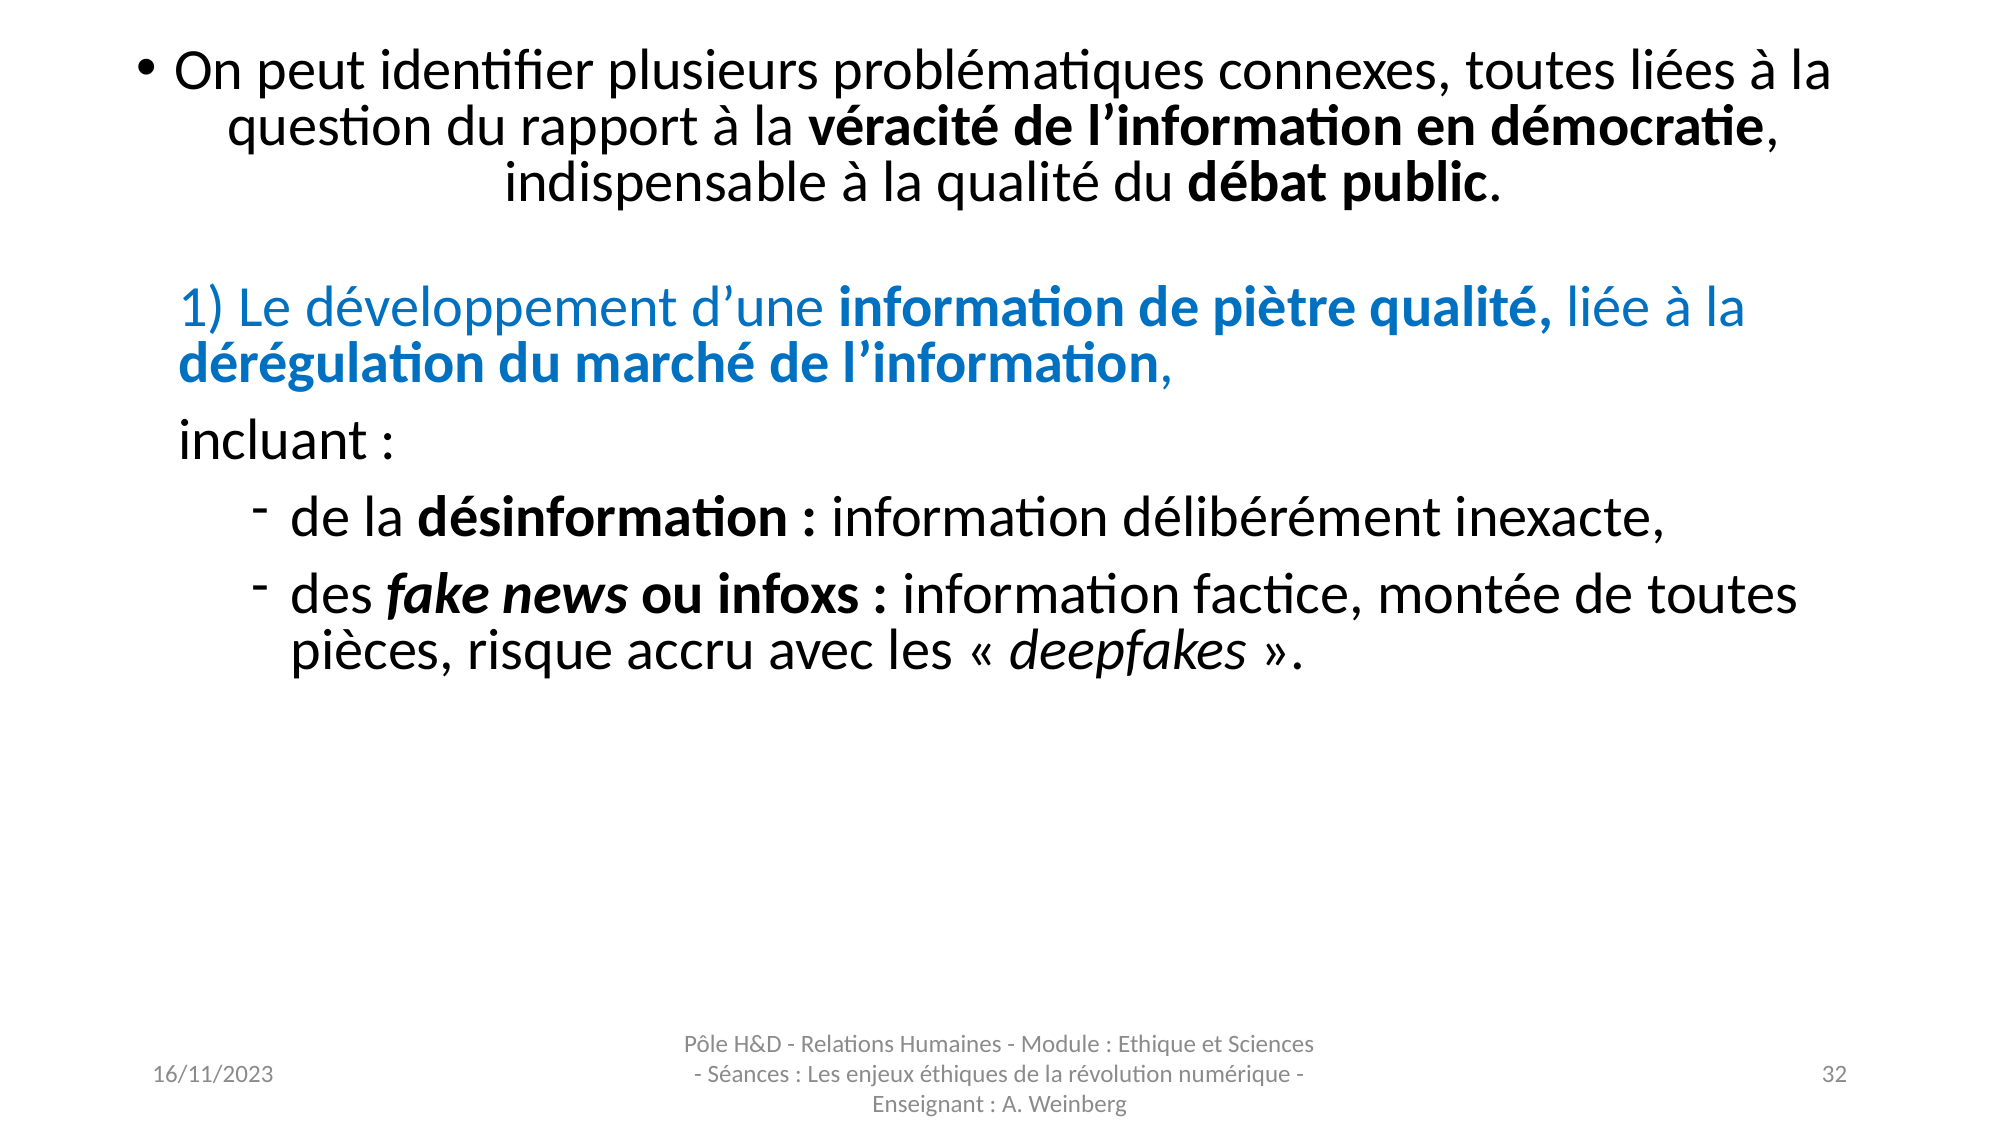

On peut identifier plusieurs problématiques connexes, toutes liées à la question du rapport à la véracité de l’information en démocratie, indispensable à la qualité du débat public.
1) Le développement d’une information de piètre qualité, liée à la dérégulation du marché de l’information,
incluant :
de la désinformation : information délibérément inexacte,
des fake news ou infoxs : information factice, montée de toutes pièces, risque accru avec les « deepfakes ».

16/11/2023
Pôle H&D - Relations Humaines - Module : Ethique et Sciences - Séances : Les enjeux éthiques de la révolution numérique - Enseignant : A. Weinberg
32